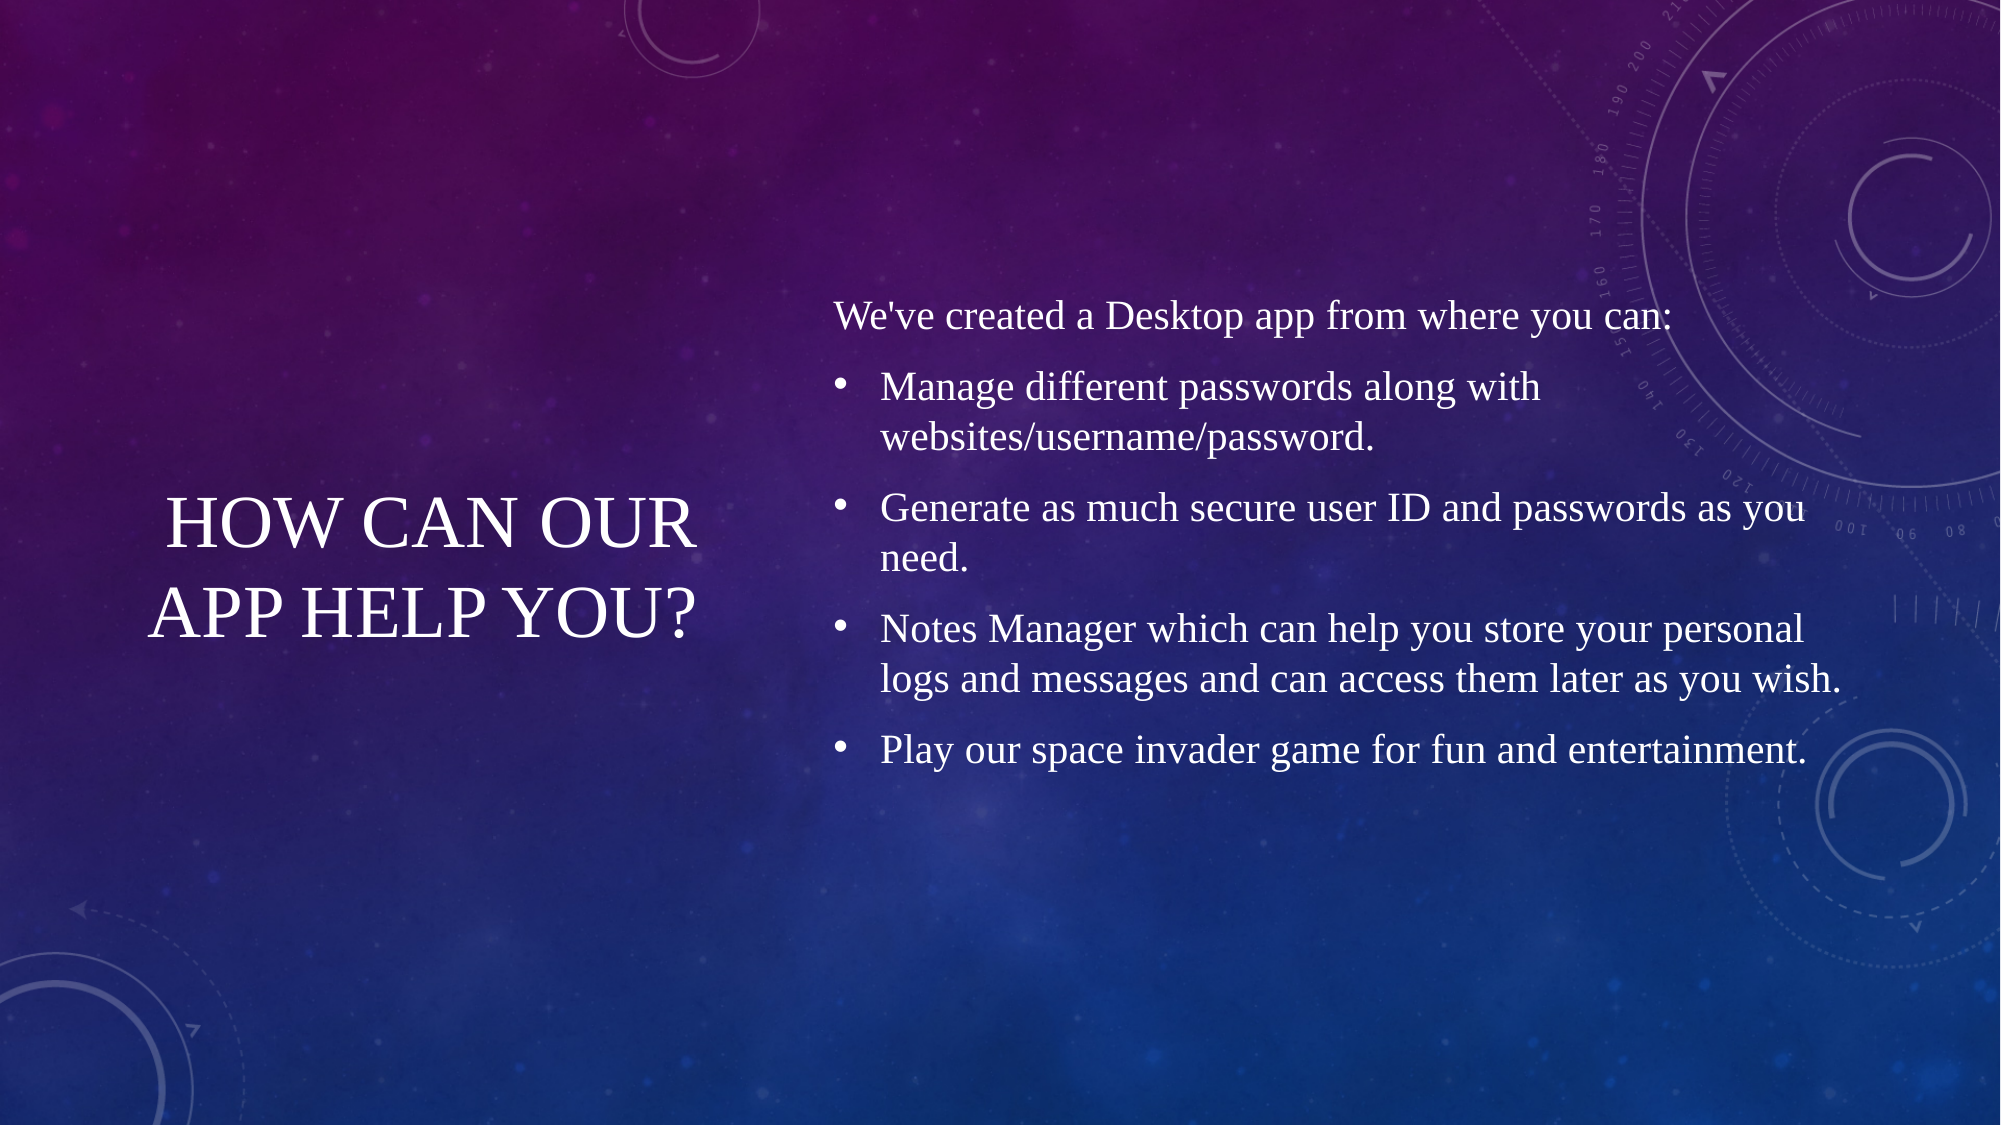

# How can our app help you?
We've created a Desktop app from where you can:
Manage different passwords along with websites/username/password.
Generate as much secure user ID and passwords as you need.
Notes Manager which can help you store your personal logs and messages and can access them later as you wish.
Play our space invader game for fun and entertainment.